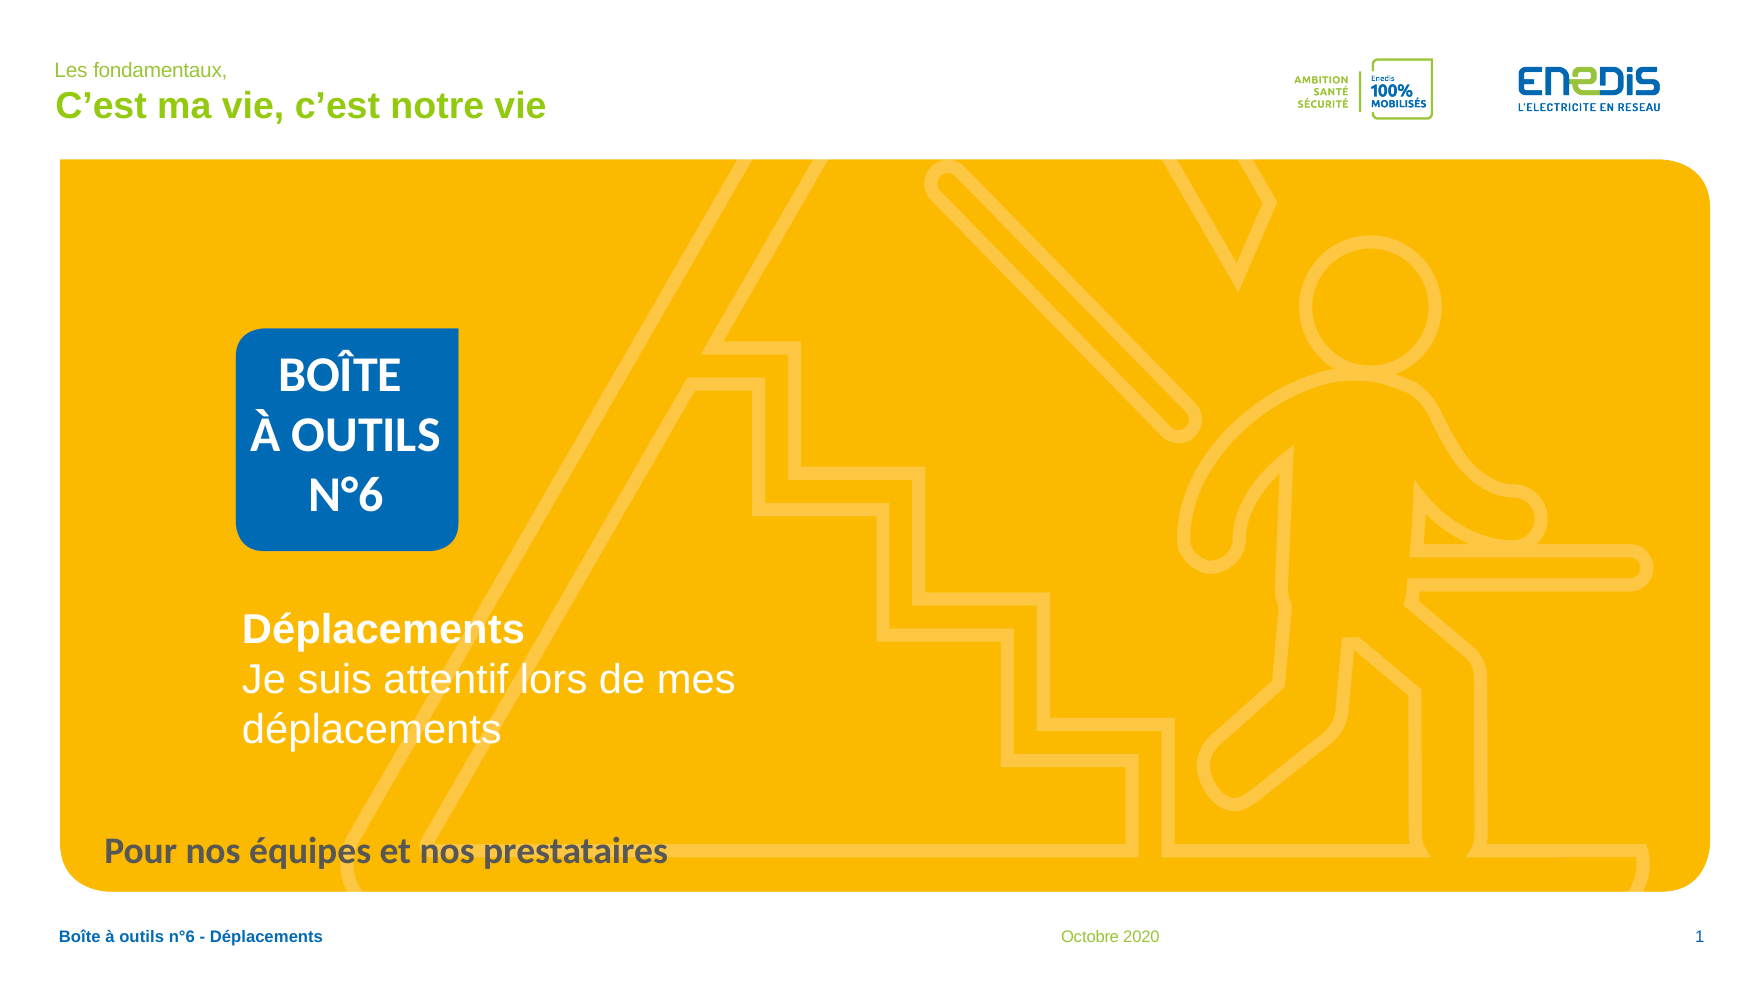

Boîte
à outils n°6
Déplacements
Je suis attentif lors de mes déplacements
Pour nos équipes et nos prestataires